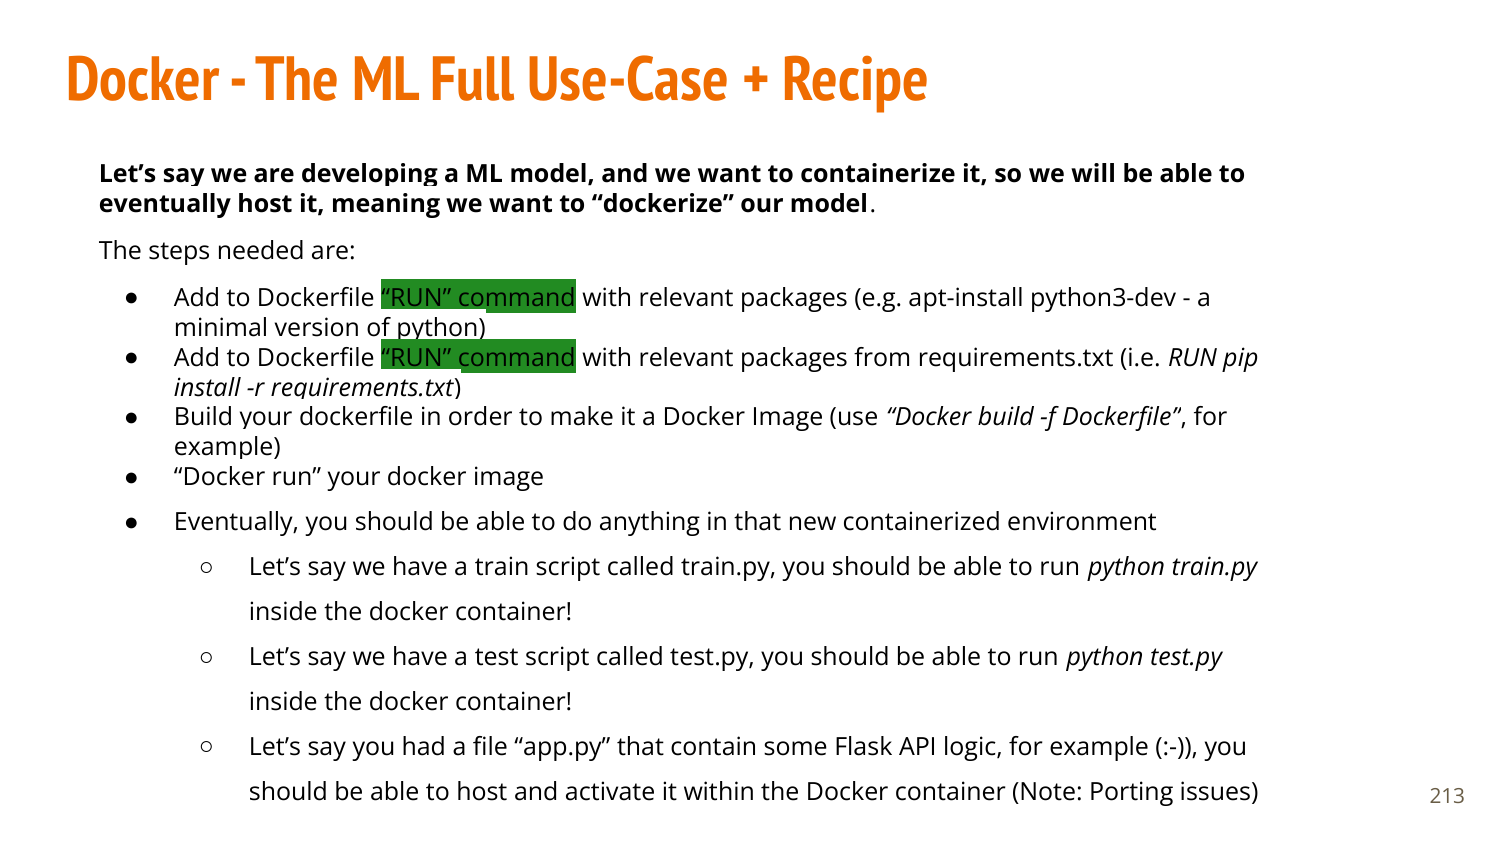

# Docker - The ML Full Use-Case + Recipe
Let’s say we are developing a ML model, and we want to containerize it, so we will be able to eventually host it, meaning we want to “dockerize” our model.
The steps needed are:
Add to Dockerfile “RUN” command with relevant packages (e.g. apt-install python3-dev - a minimal version of python)
Add to Dockerfile “RUN” command with relevant packages from requirements.txt (i.e. RUN pip install -r requirements.txt)
Build your dockerfile in order to make it a Docker Image (use “Docker build -f Dockerfile”, for example)
“Docker run” your docker image
Eventually, you should be able to do anything in that new containerized environment
Let’s say we have a train script called train.py, you should be able to run python train.py inside the docker container!
Let’s say we have a test script called test.py, you should be able to run python test.py inside the docker container!
Let’s say you had a file “app.py” that contain some Flask API logic, for example (:-)), you should be able to host and activate it within the Docker container (Note: Porting issues)
213